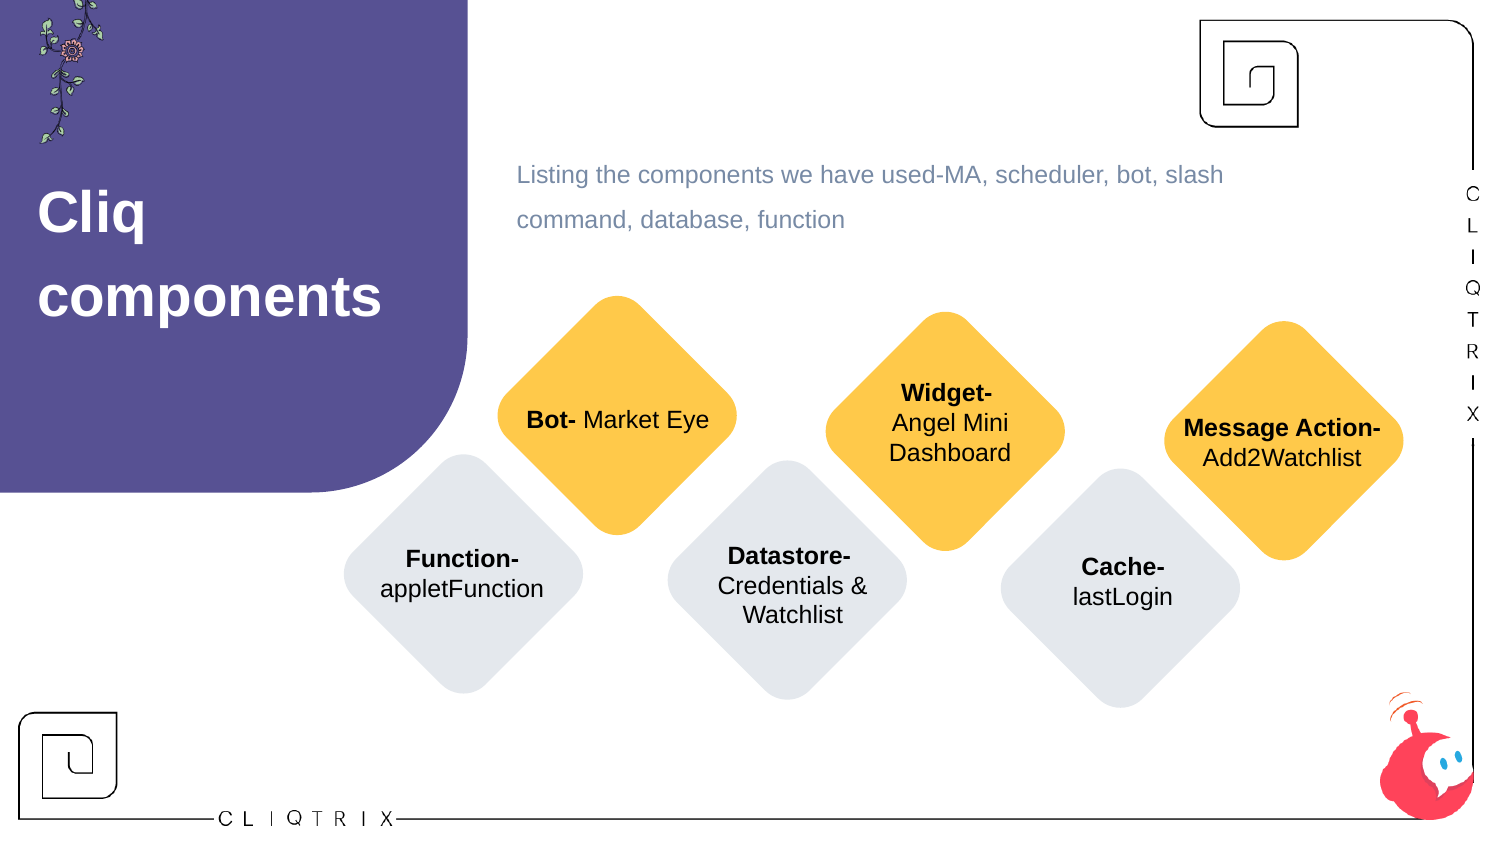

Widget-
Angel Mini Dashboard
Bot- Market Eye
Message Action-
Add2Watchlist
Datastore-
Credentials & Watchlist
Function- appletFunction
Cache-
lastLogin